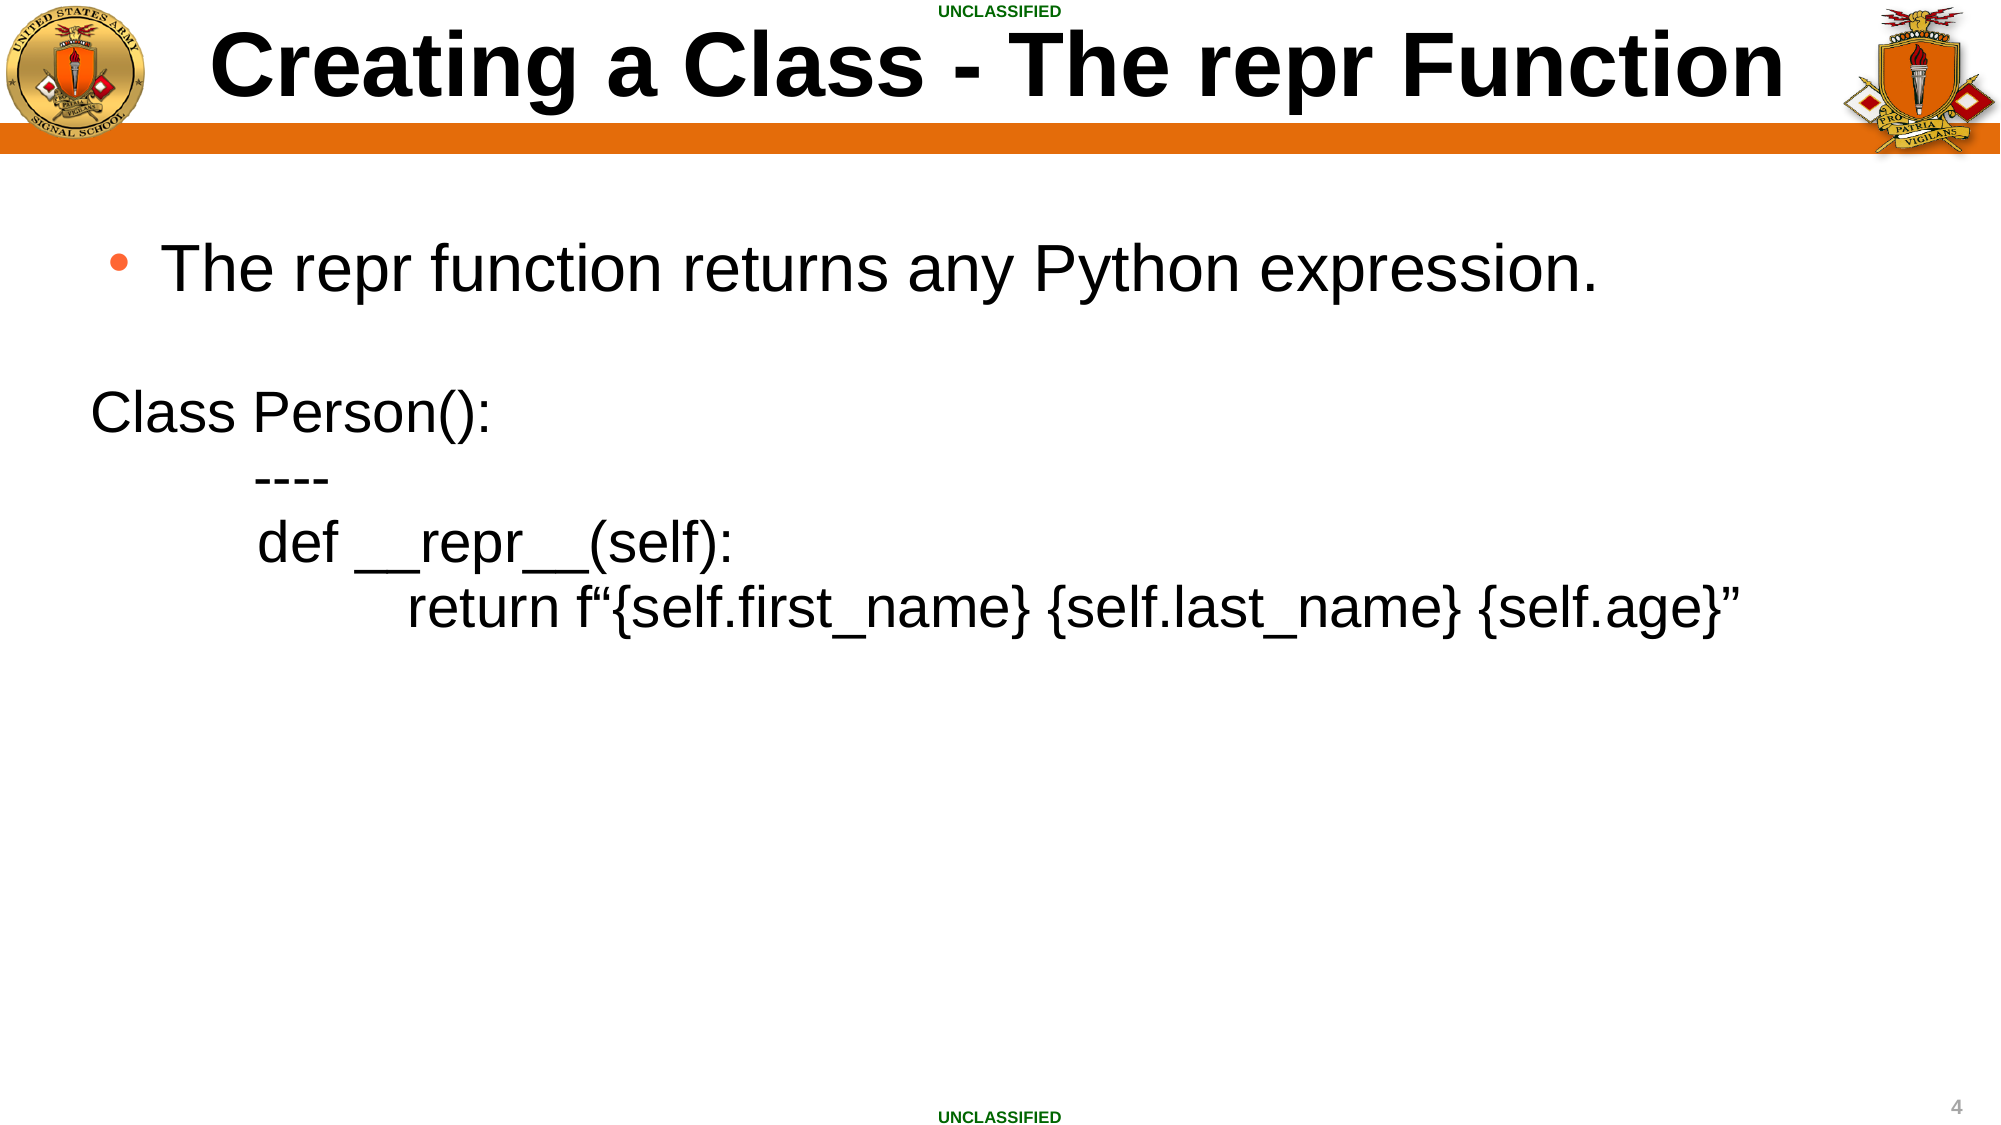

Creating a Class - The repr Function
The repr function returns any Python expression.

Class Person():
          ----
	def __repr__(self):
		return f“{self.first_name} {self.last_name} {self.age}”